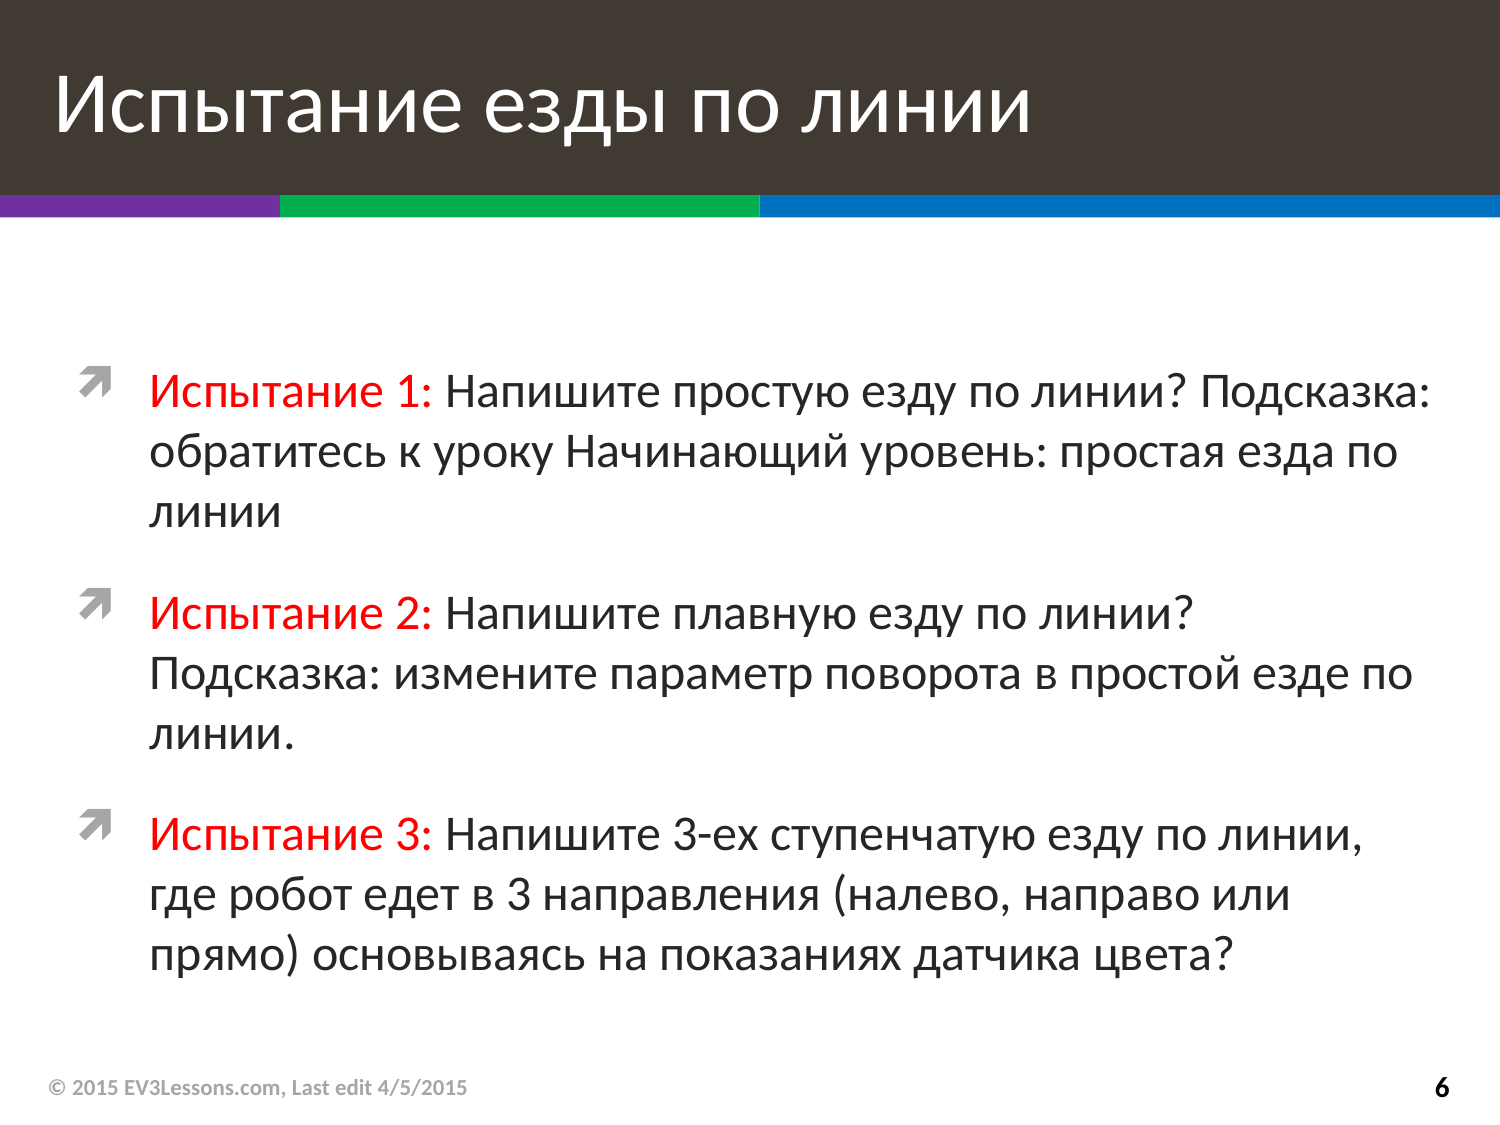

# Испытание езды по линии
Испытание 1: Напишите простую езду по линии? Подсказка: обратитесь к уроку Начинающий уровень: простая езда по линии
Испытание 2: Напишите плавную езду по линии? Подсказка: измените параметр поворота в простой езде по линии.
Испытание 3: Напишите 3-ех ступенчатую езду по линии, где робот едет в 3 направления (налево, направо или прямо) основываясь на показаниях датчика цвета?
© 2015 EV3Lessons.com, Last edit 4/5/2015
6